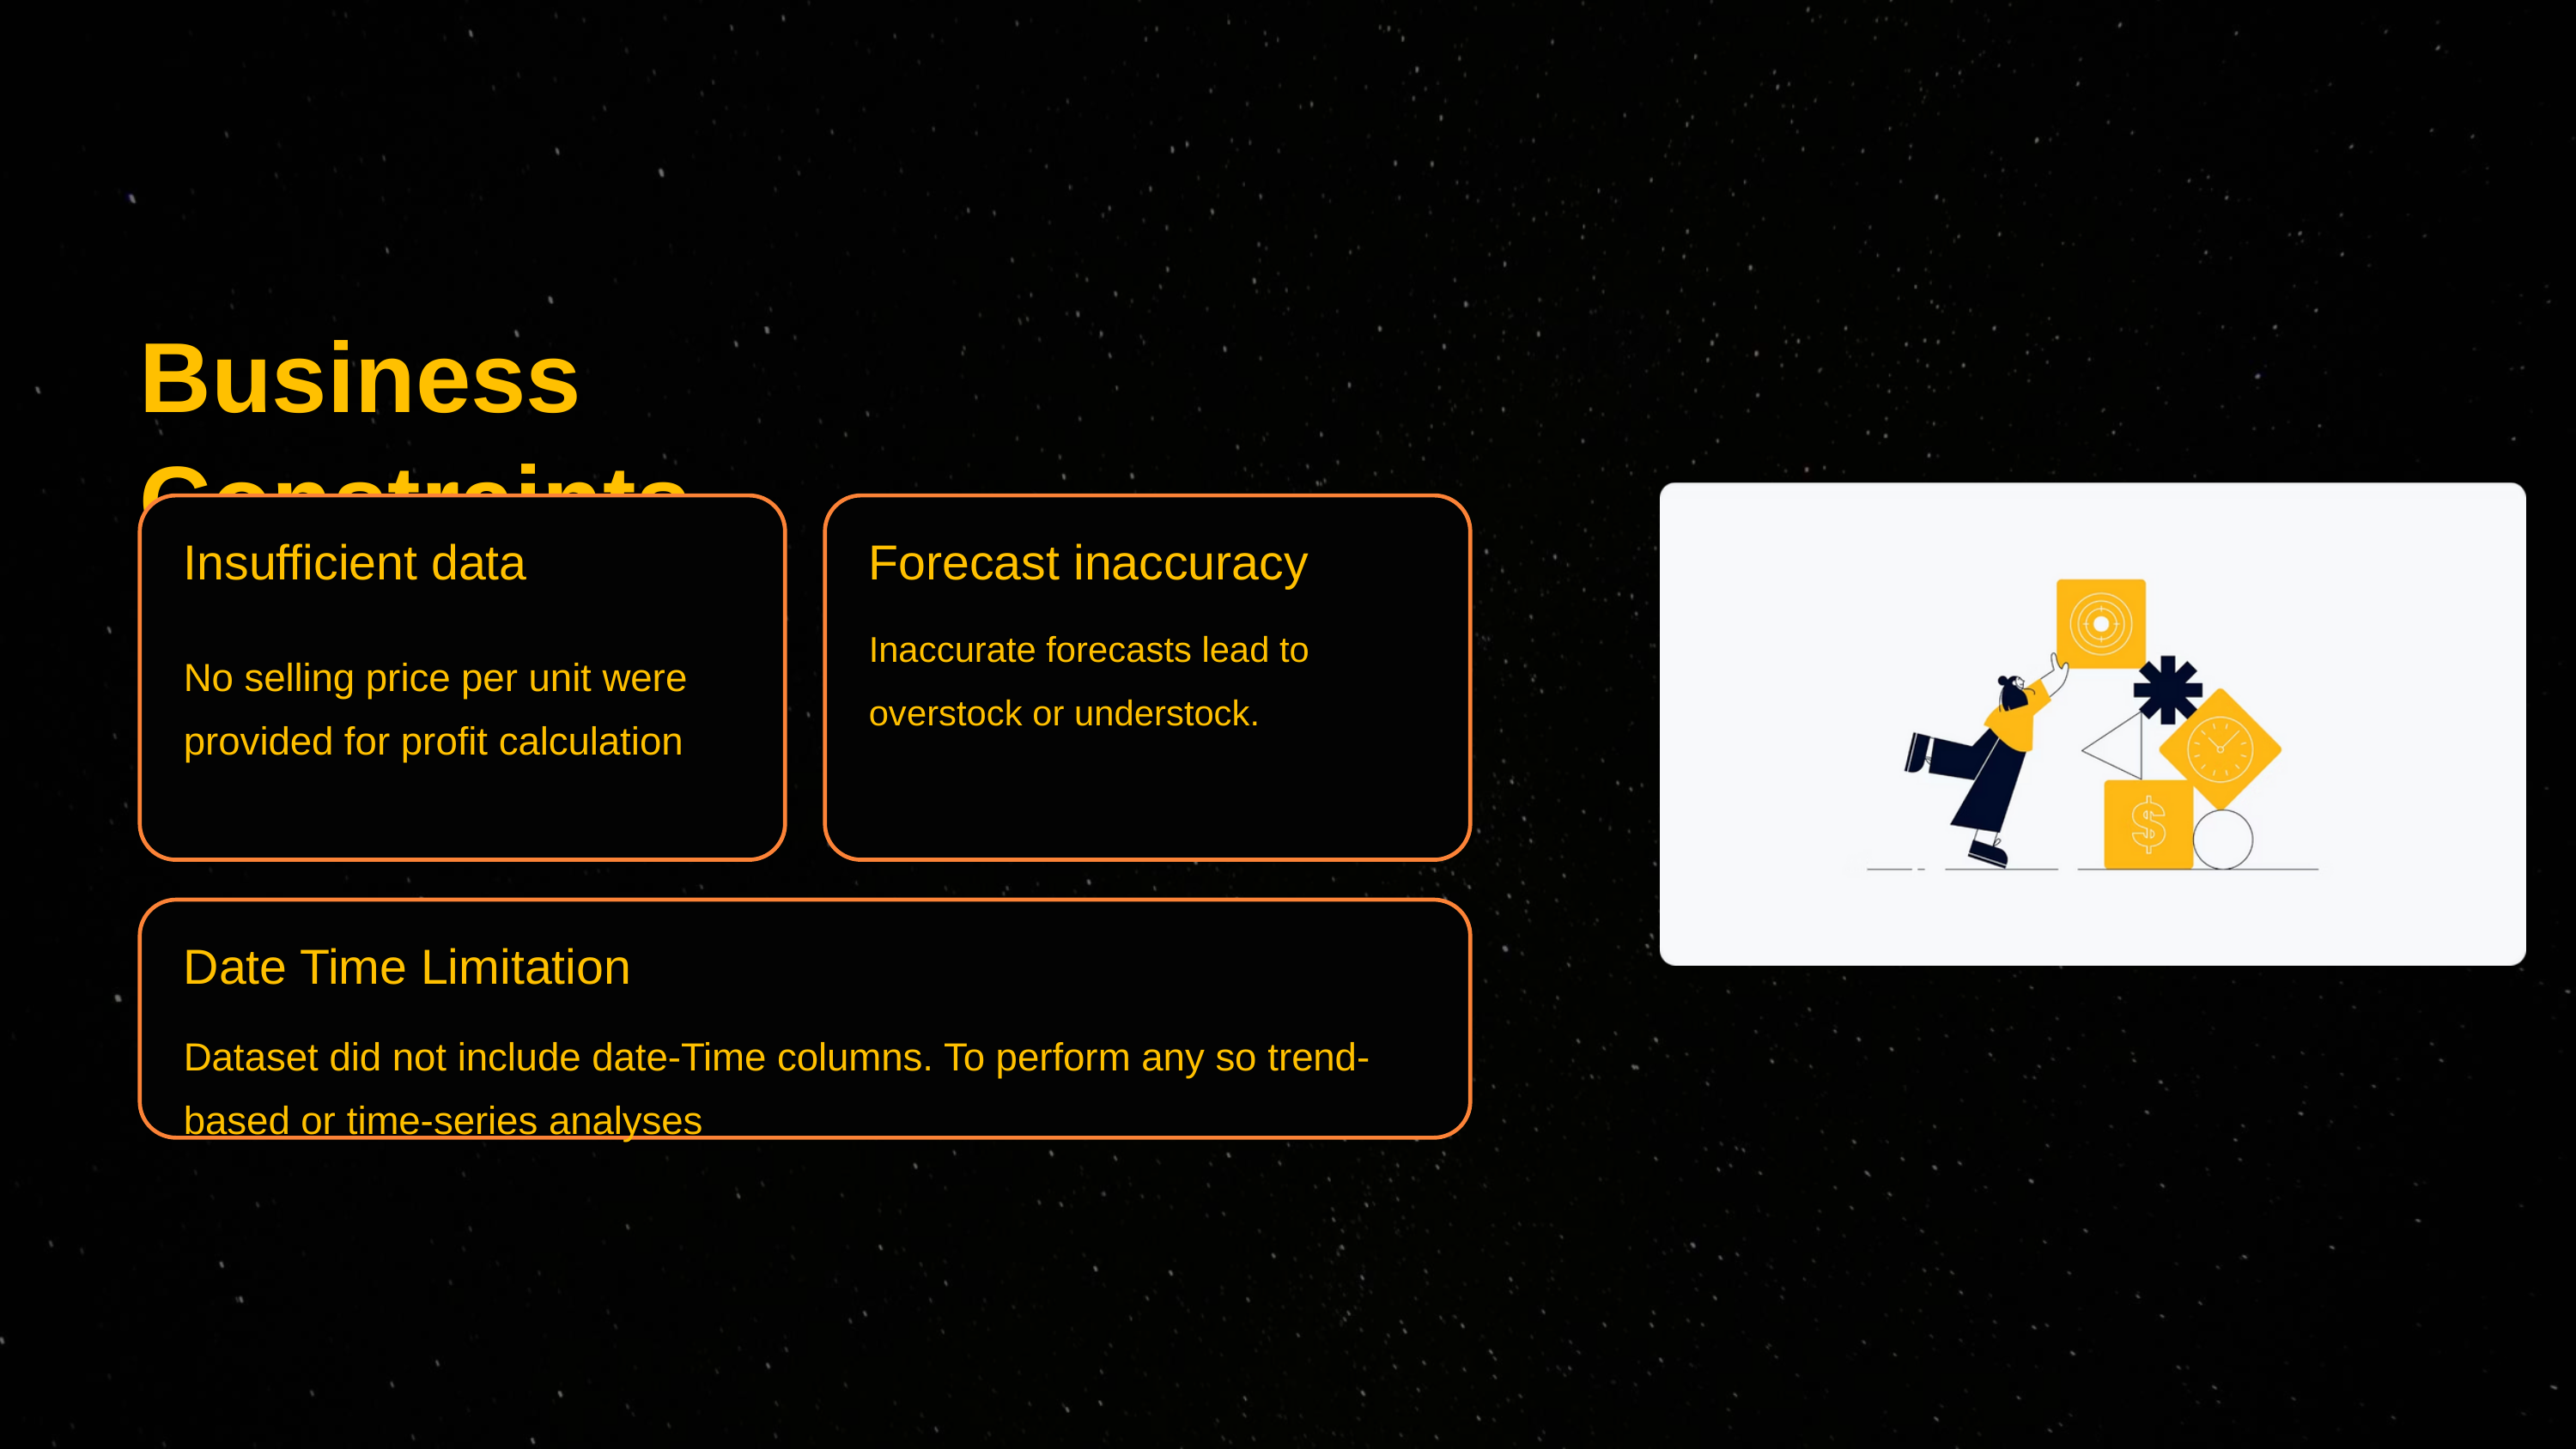

Business Constraints

Insufficient data
Forecast inaccuracy
Inaccurate forecasts lead to overstock or understock.
No selling price per unit were provided for profit calculation

Date Time Limitation

Dataset did not include date-Time columns. To perform any so trend-based or time-series analyses